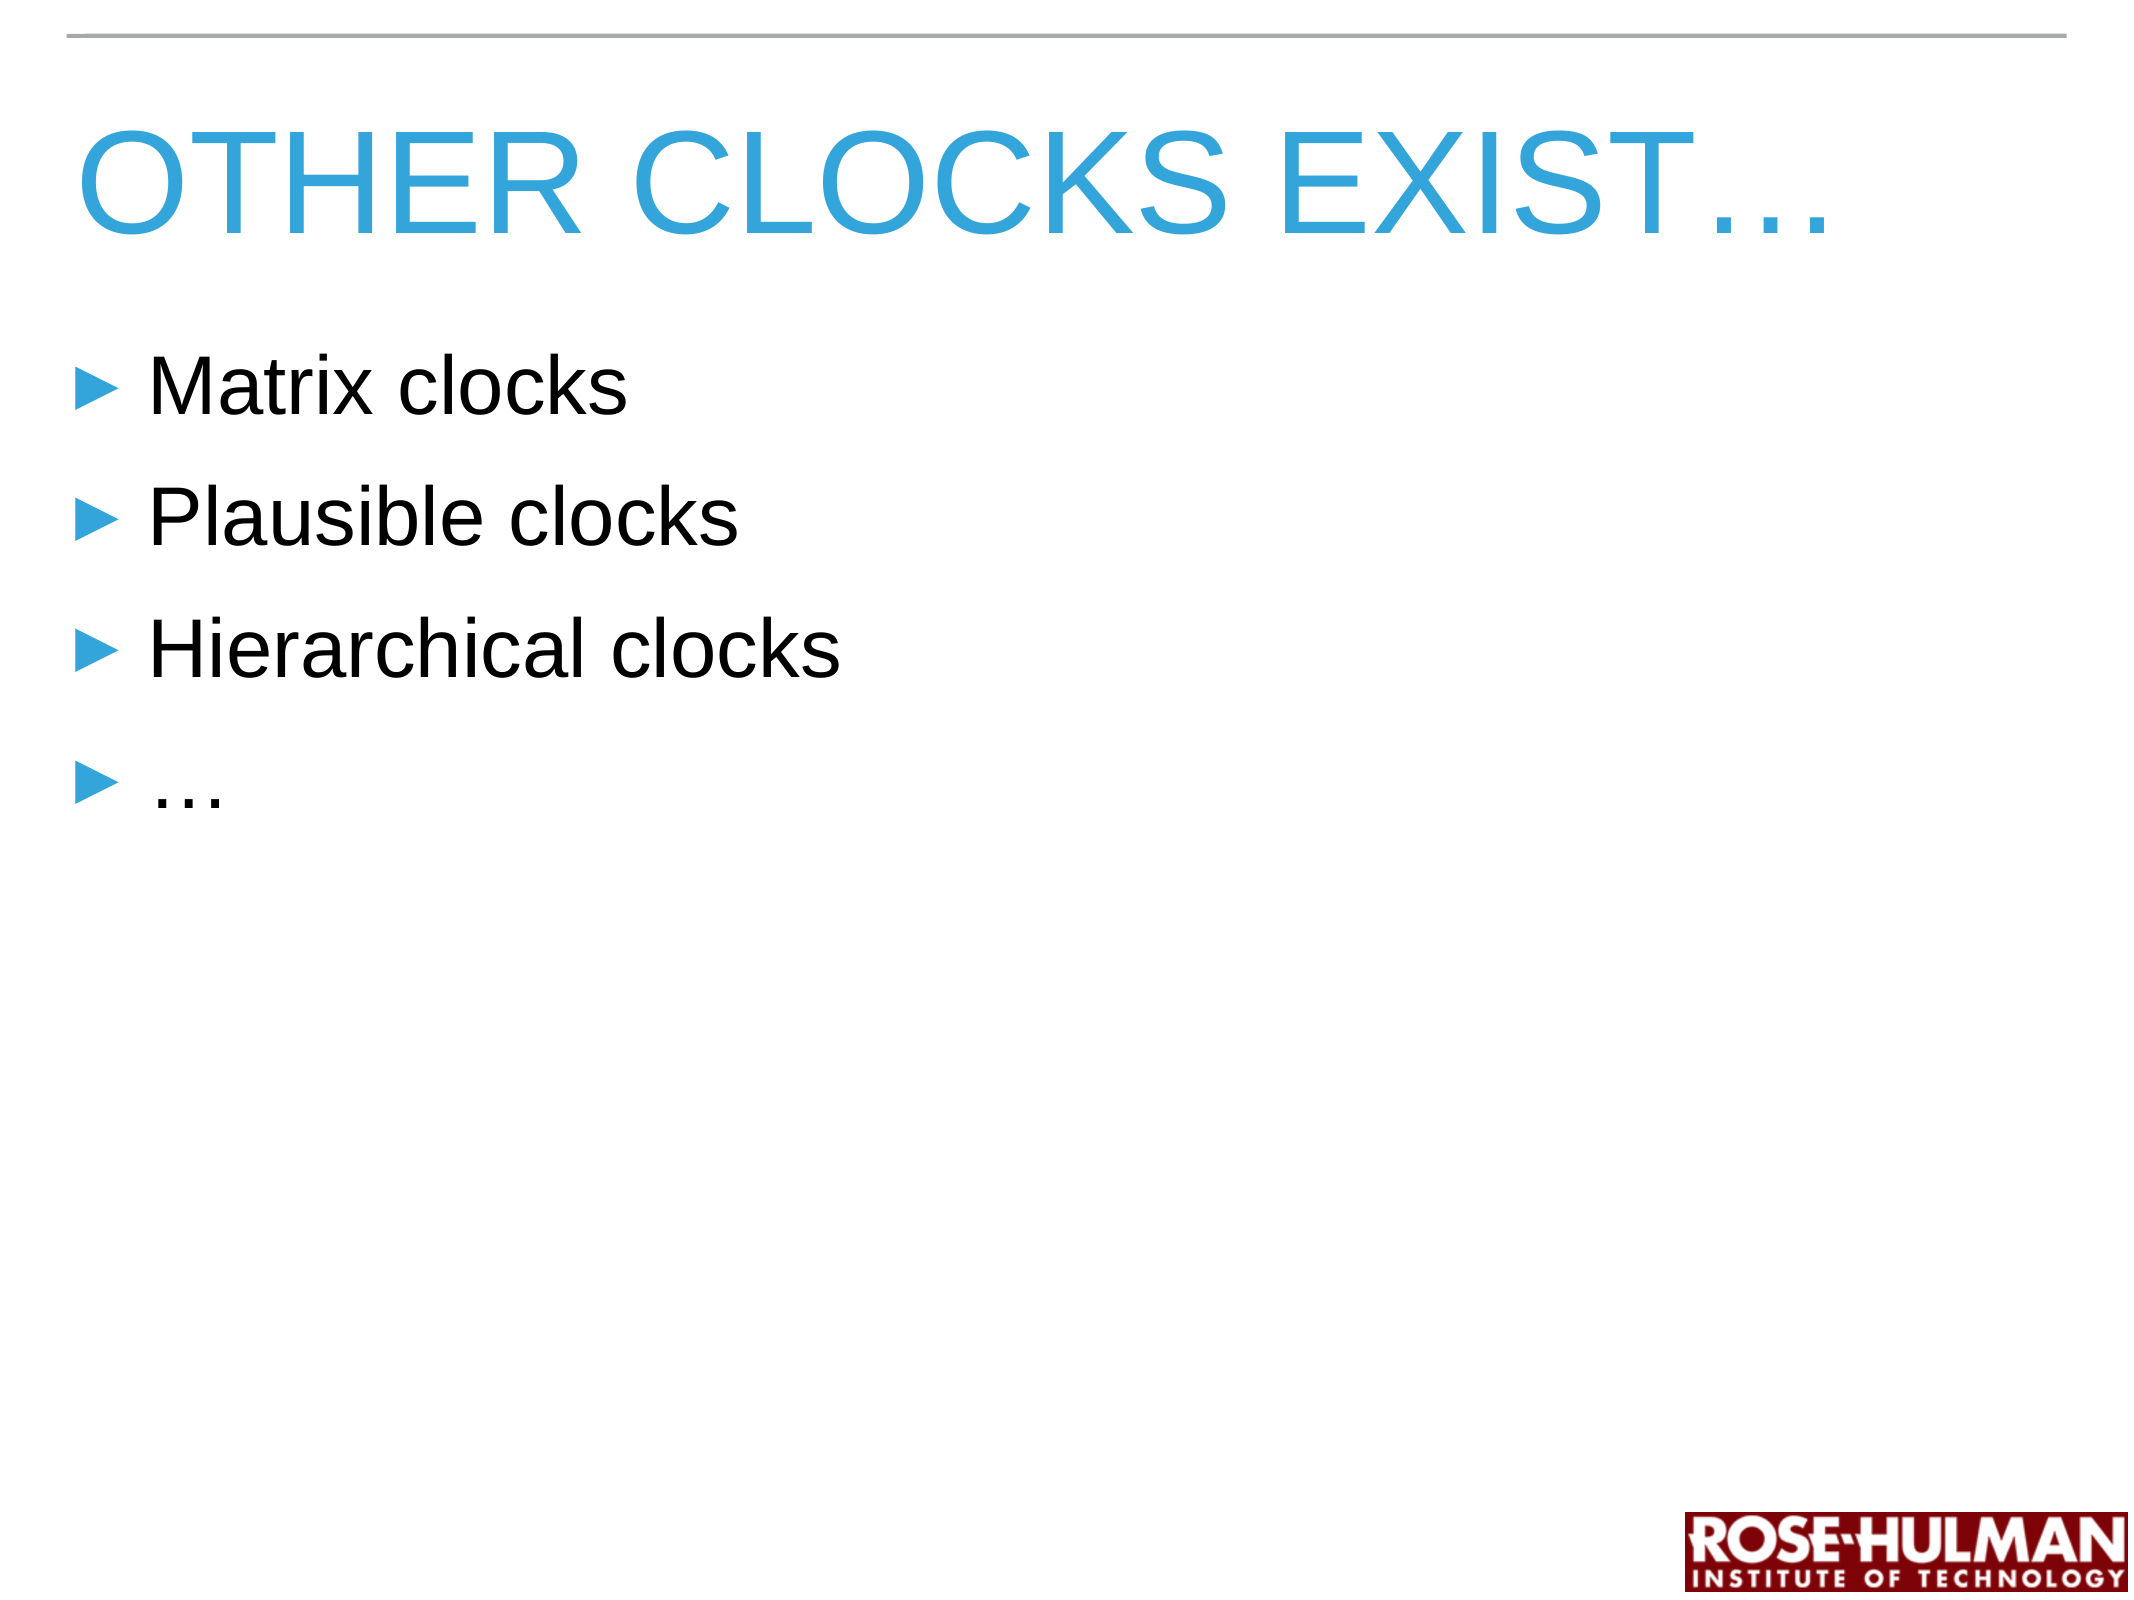

# other clocks exist…
Matrix clocks
Plausible clocks
Hierarchical clocks
…
78